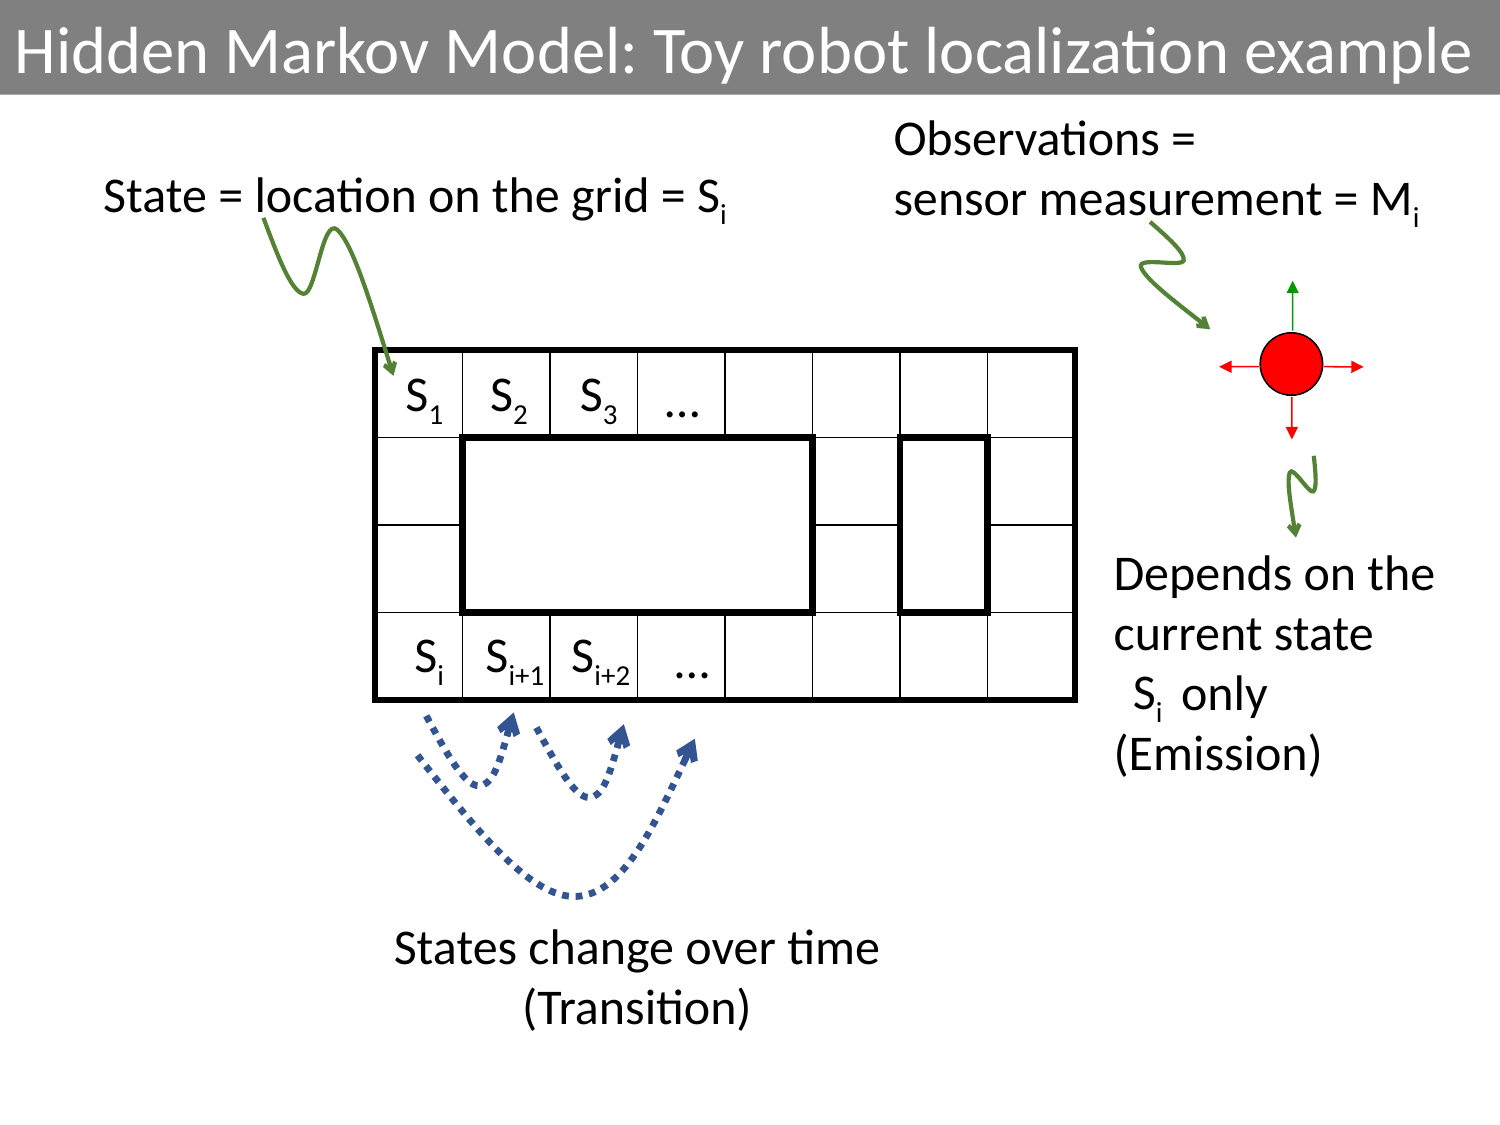

Hidden Markov Model: Toy robot localization example
Observations =
sensor measurement = Mi
State = location on the grid = Si

S1
S2
S3
…

Depends on the current state
      only
(Emission)

Si
Si+1
Si+2
…
Si

States change over time (Transition)